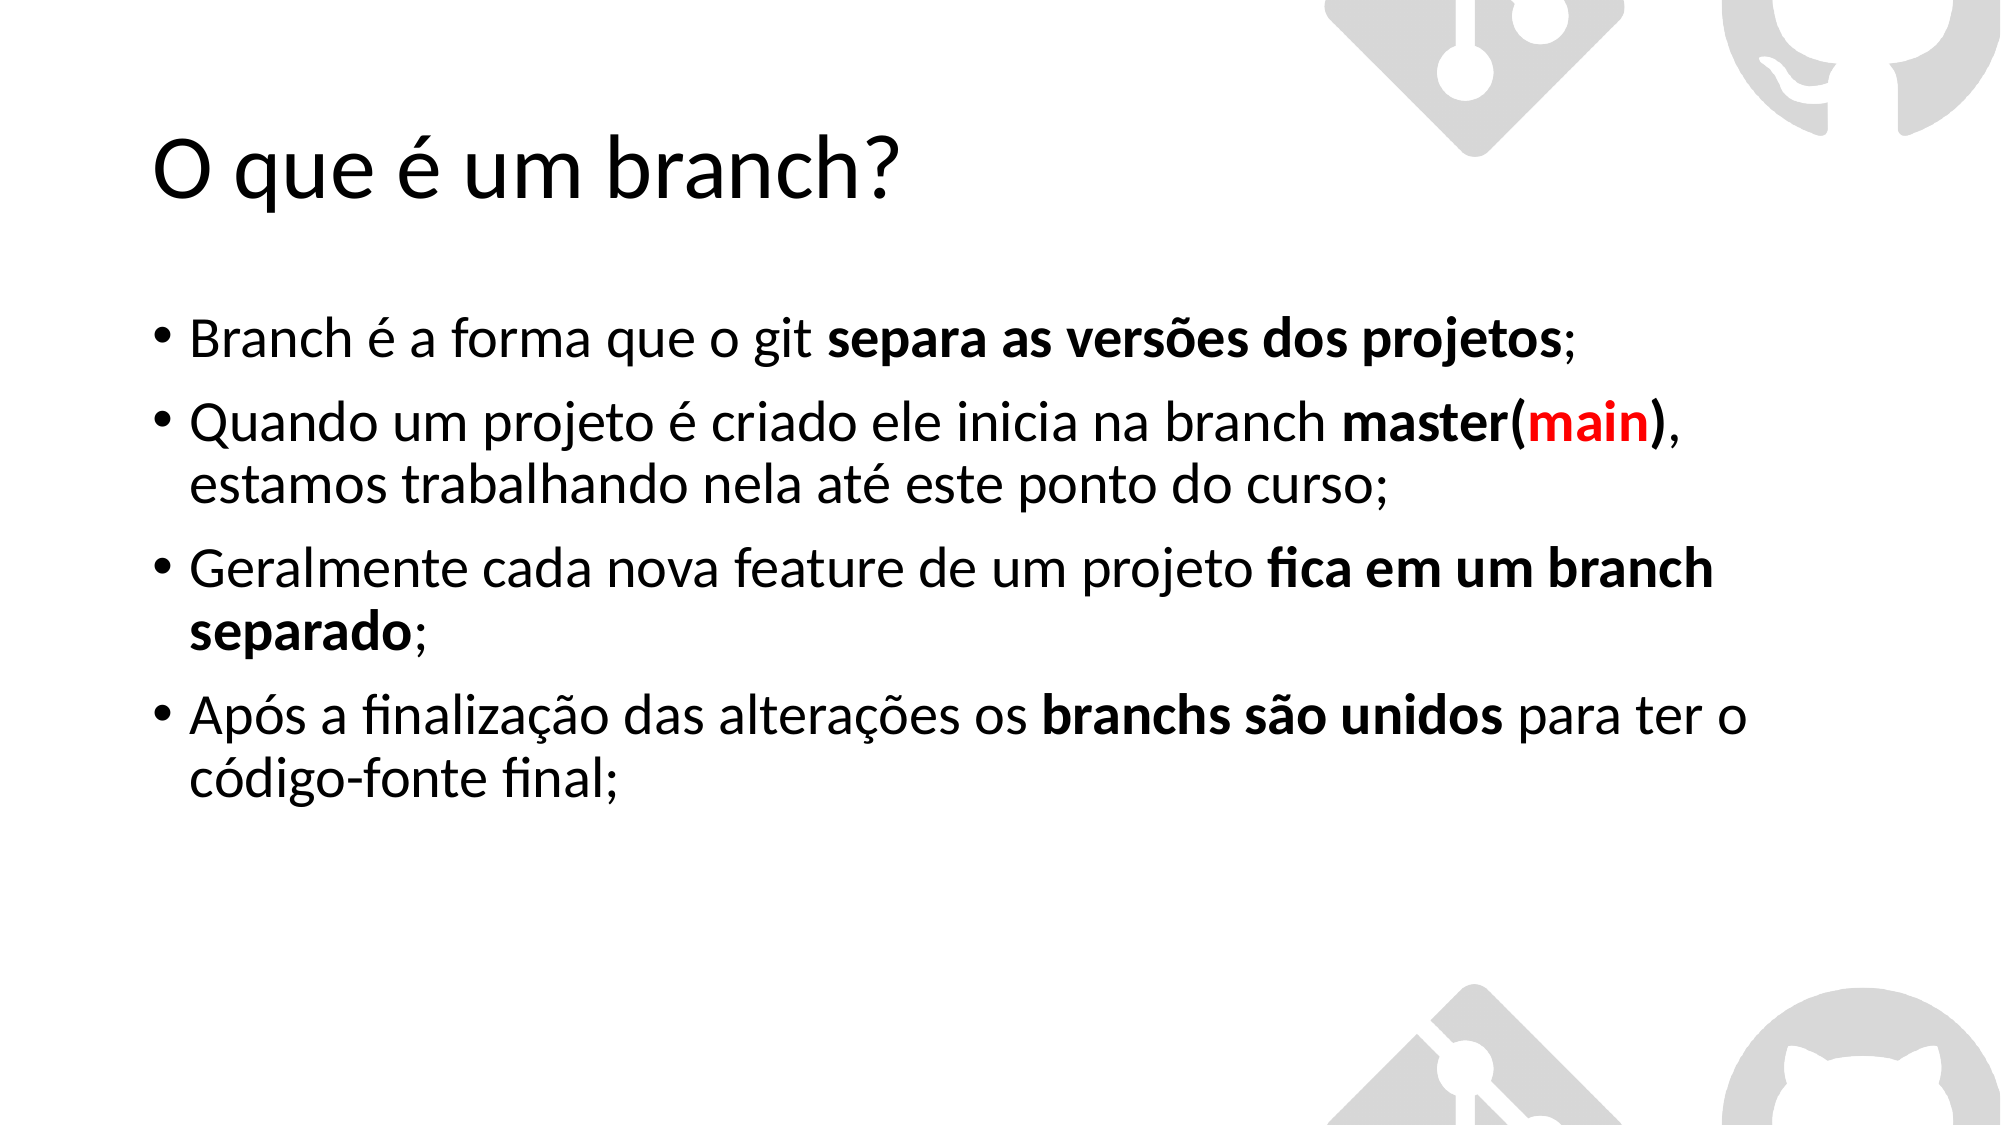

# O que é um branch?
Branch é a forma que o git separa as versões dos projetos;
Quando um projeto é criado ele inicia na branch master(main), estamos trabalhando nela até este ponto do curso;
Geralmente cada nova feature de um projeto fica em um branch separado;
Após a finalização das alterações os branchs são unidos para ter o código-fonte final;